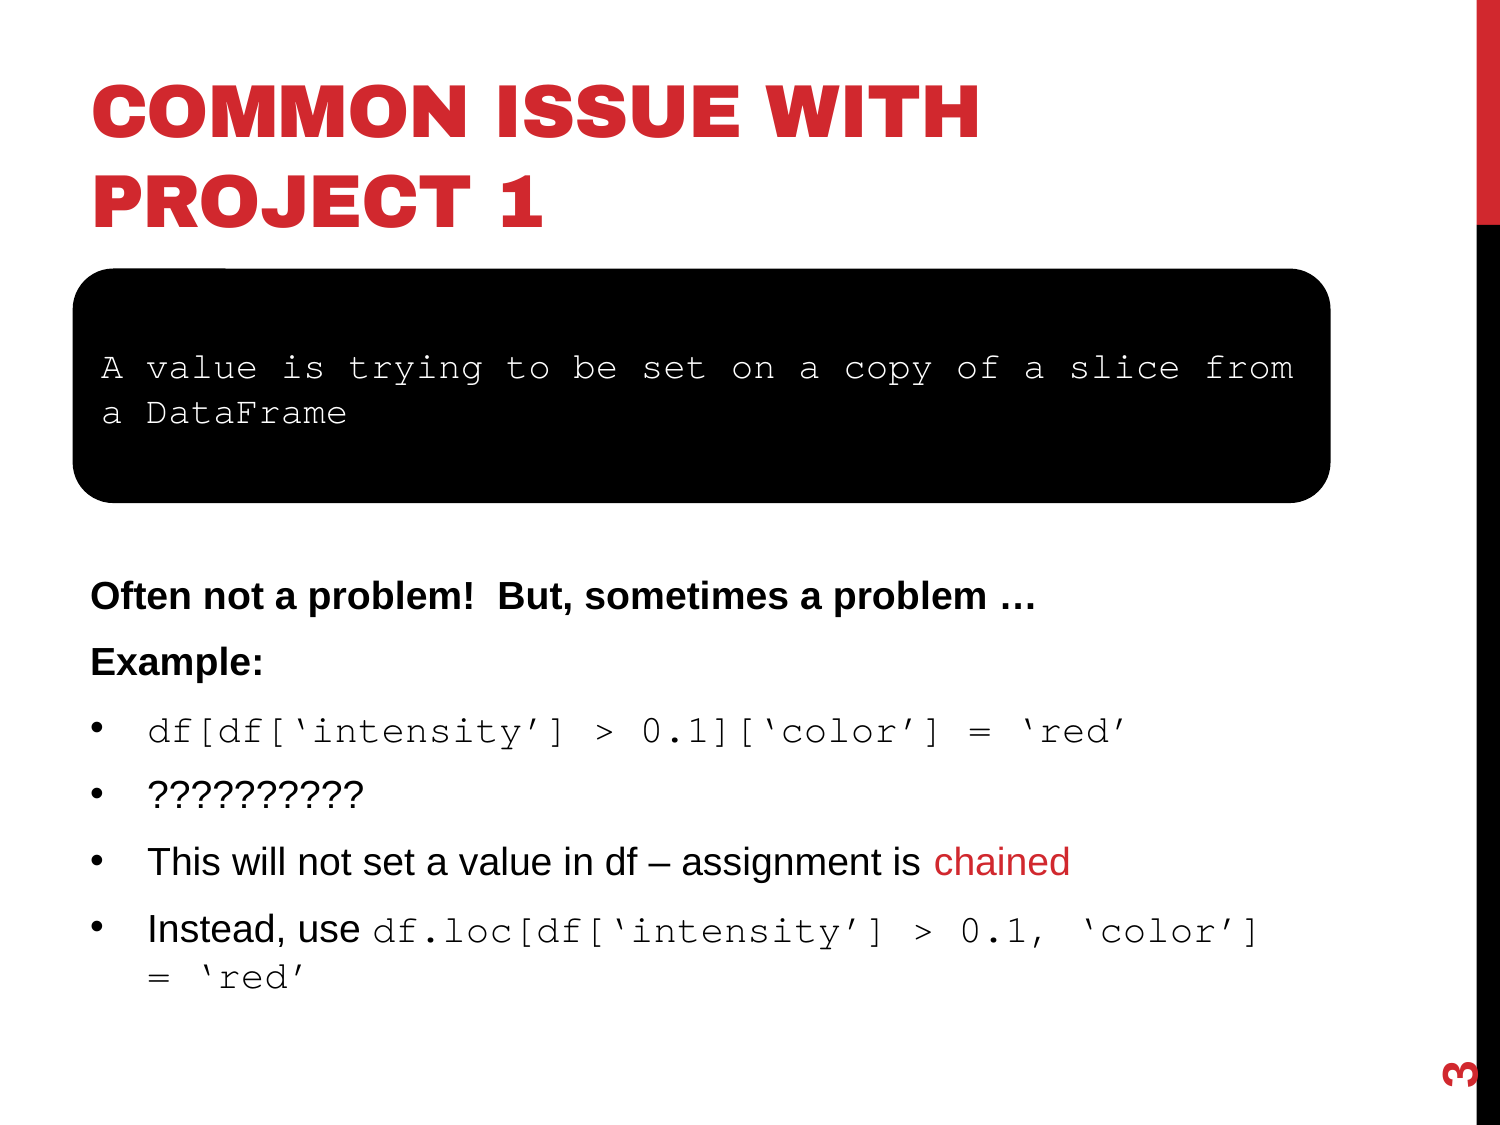

# Common issue With Project 1
A value is trying to be set on a copy of a slice from a DataFrame
Often not a problem!  But, sometimes a problem …
Example:
df[df[‘intensity’] > 0.1][‘color’] = ‘red’
??????????
This will not set a value in df – assignment is chained
Instead, use df.loc[df[‘intensity’] > 0.1, ‘color’] = ‘red’
3